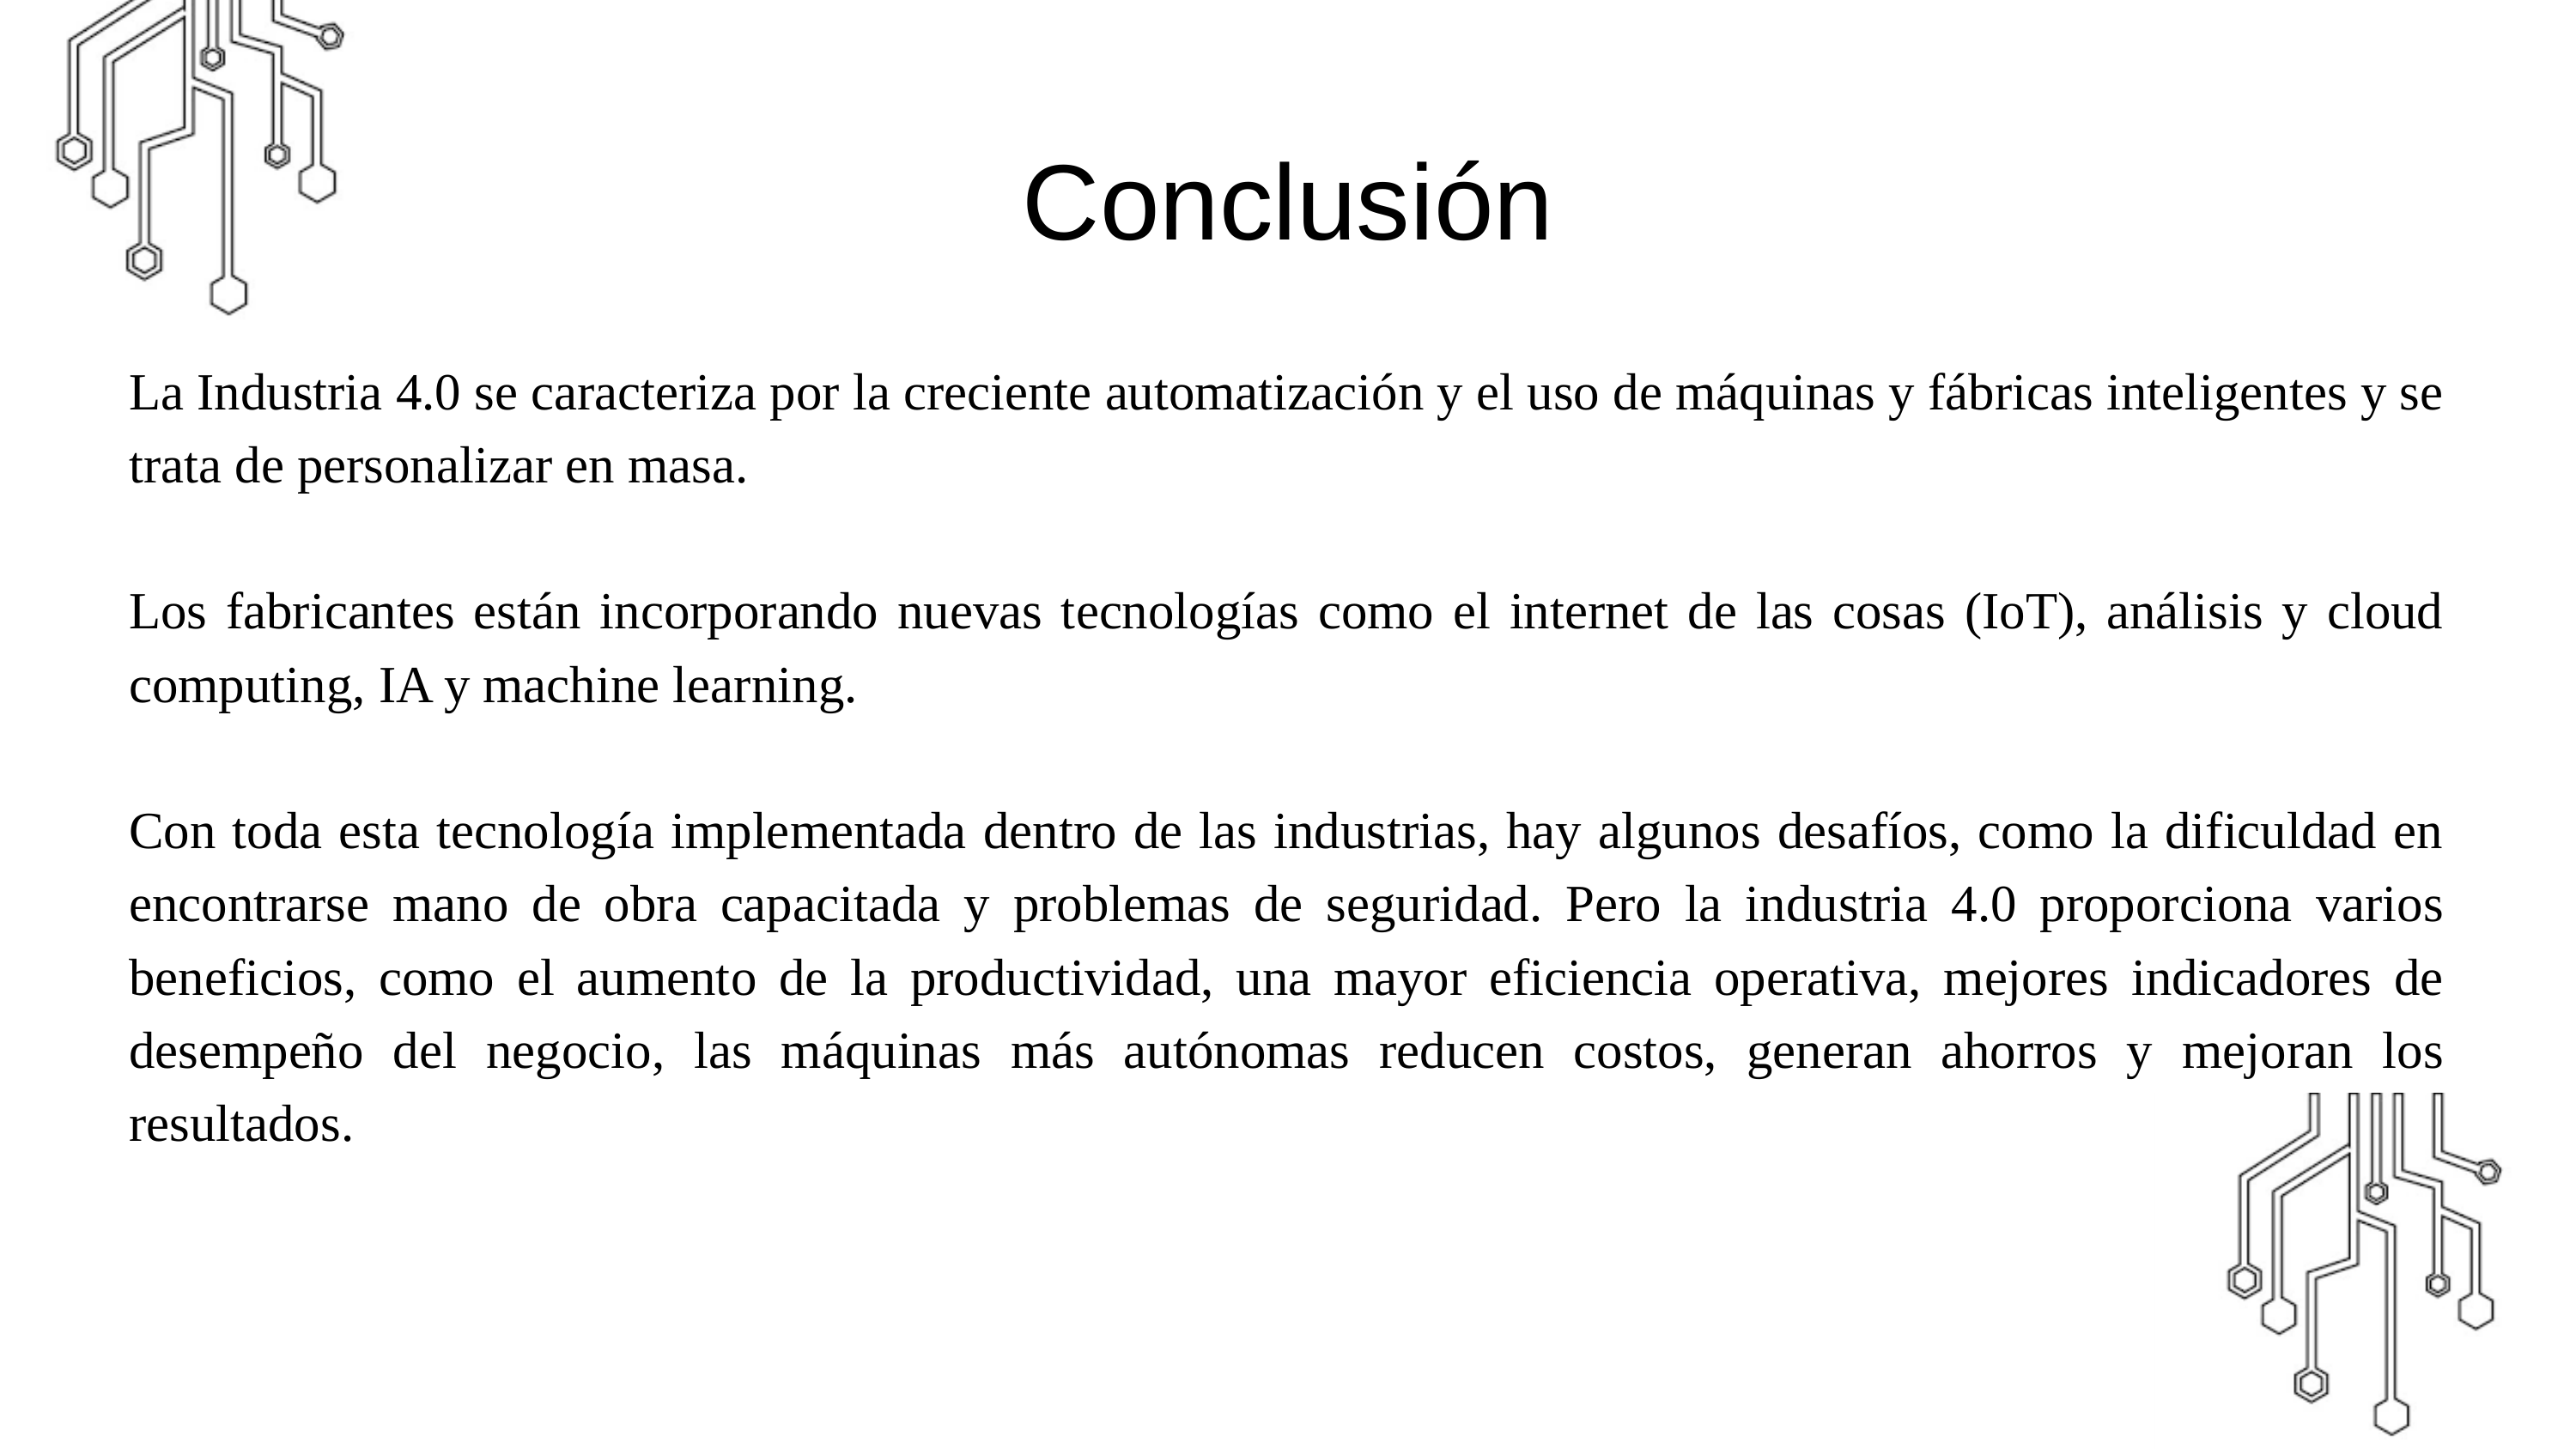

Conclusión
La Industria 4.0 se caracteriza por la creciente automatización y el uso de máquinas y fábricas inteligentes y se trata de personalizar en masa.

Los fabricantes están incorporando nuevas tecnologías como el internet de las cosas (IoT), análisis y cloud computing, IA y machine learning.

Con toda esta tecnología implementada dentro de las industrias, hay algunos desafíos, como la dificuldad en encontrarse mano de obra capacitada y problemas de seguridad. Pero la industria 4.0 proporciona varios beneficios, como el aumento de la productividad, una mayor eficiencia operativa, mejores indicadores de desempeño del negocio, las máquinas más autónomas reducen costos, generan ahorros y mejoran los resultados.